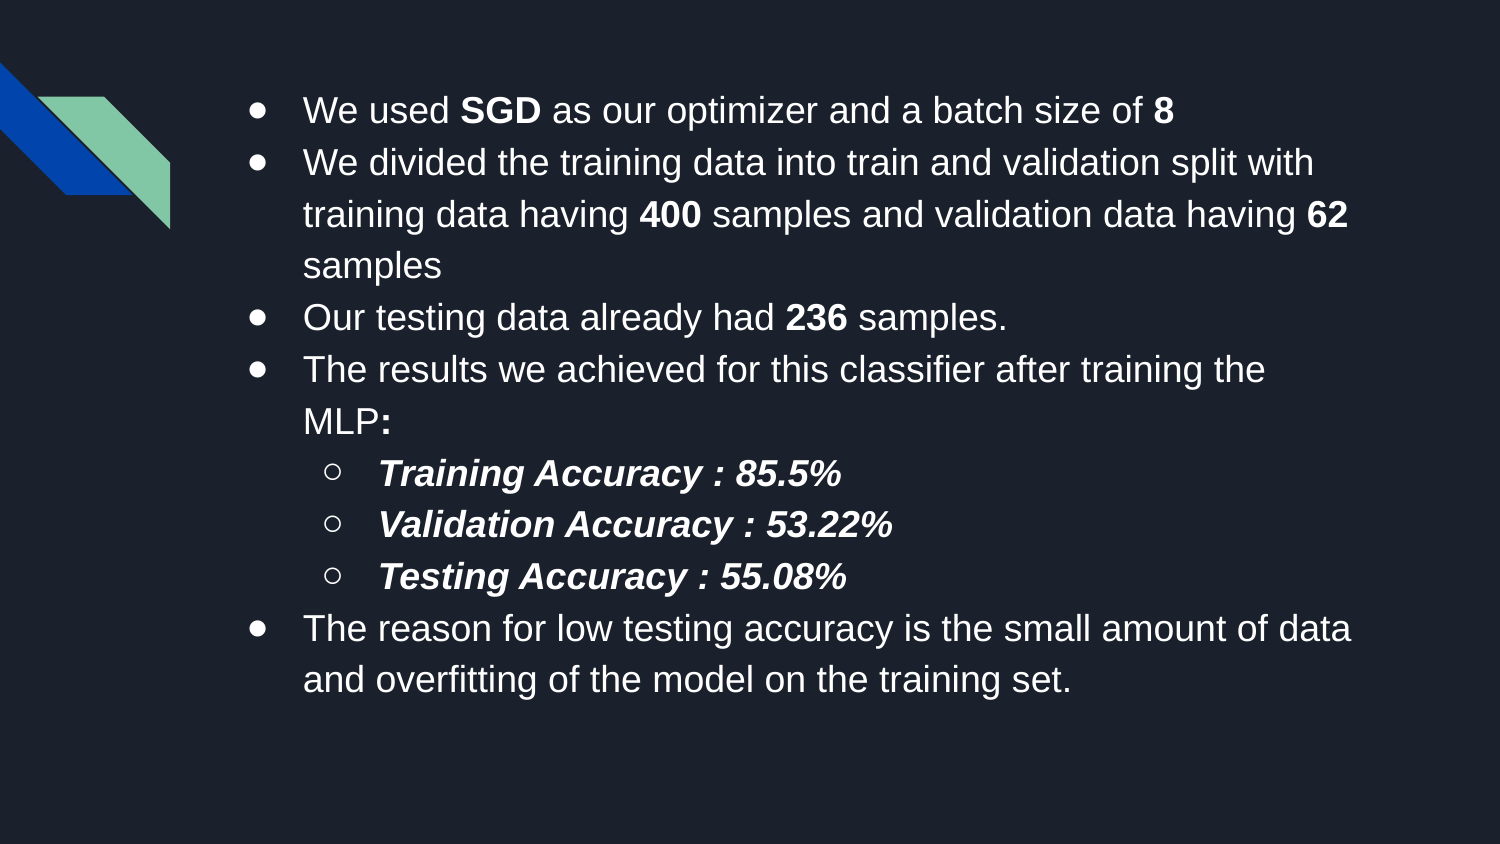

# We used SGD as our optimizer and a batch size of 8
We divided the training data into train and validation split with training data having 400 samples and validation data having 62 samples
Our testing data already had 236 samples.
The results we achieved for this classifier after training the MLP:
Training Accuracy : 85.5%
Validation Accuracy : 53.22%
Testing Accuracy : 55.08%
The reason for low testing accuracy is the small amount of data and overfitting of the model on the training set.